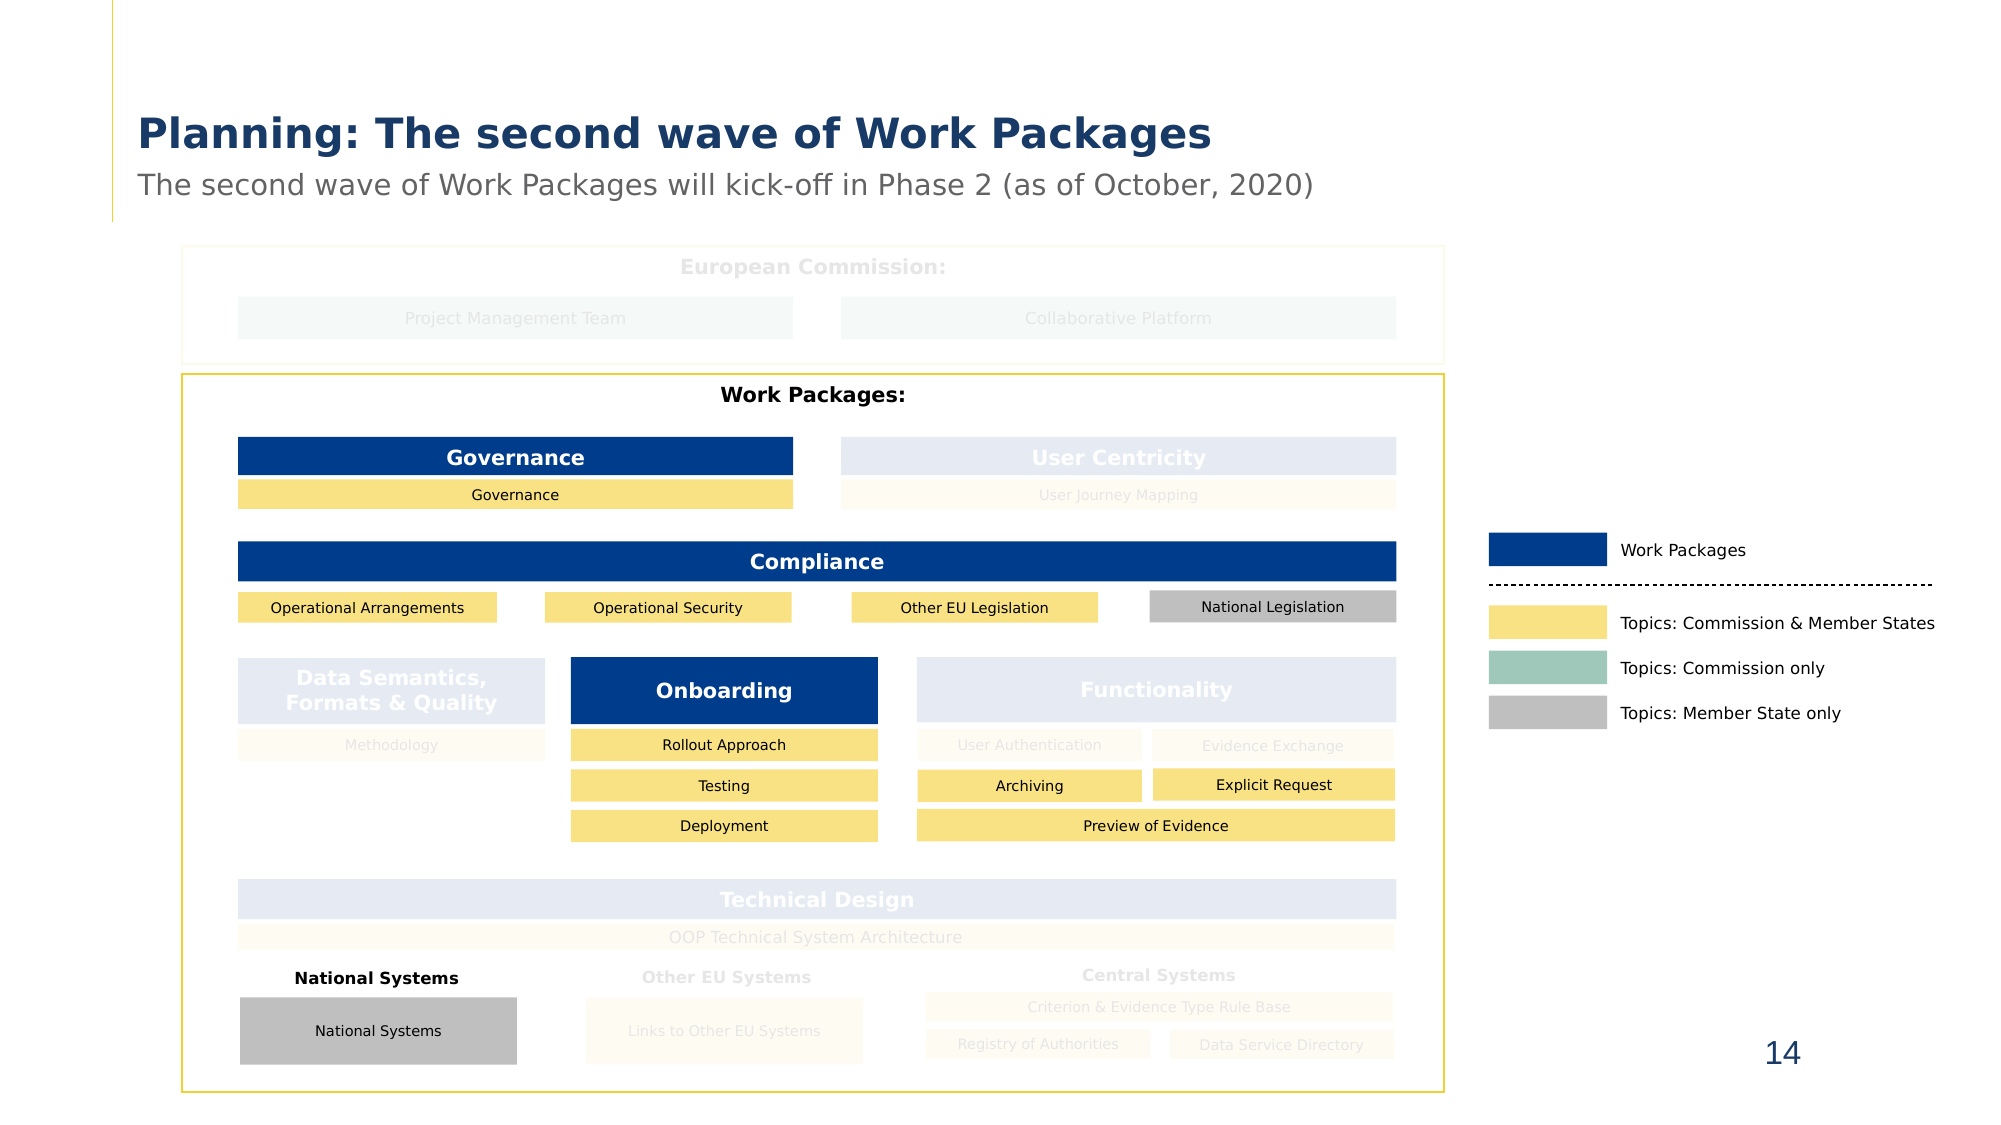

# Planning: The second wave of Work Packages
The second wave of Work Packages will kick-off in Phase 2 (as of October, 2020)

European Commission:

Project Management Team
Collaborative Platform
Work Packages:

Governance
User Centricity
Governance
User Journey Mapping

Work Packages

Compliance
National Legislation
Operational Security
Other EU Legislation
Operational Arrangements

Topics: Commission & Member States

Topics: Commission only

Functionality

Data Semantics, Formats & Quality
Onboarding

Topics: Member State only

Methodology
Rollout Approach
User Authentication
Evidence Exchange
Explicit Request
Testing
Archiving
Preview of Evidence
Deployment

Technical Design
OOP Technical System Architecture
Central Systems
Other EU Systems
National Systems
Criterion & Evidence Type Rule Base
National Systems
Links to Other EU Systems

14
Registry of Authorities
Data Service Directory